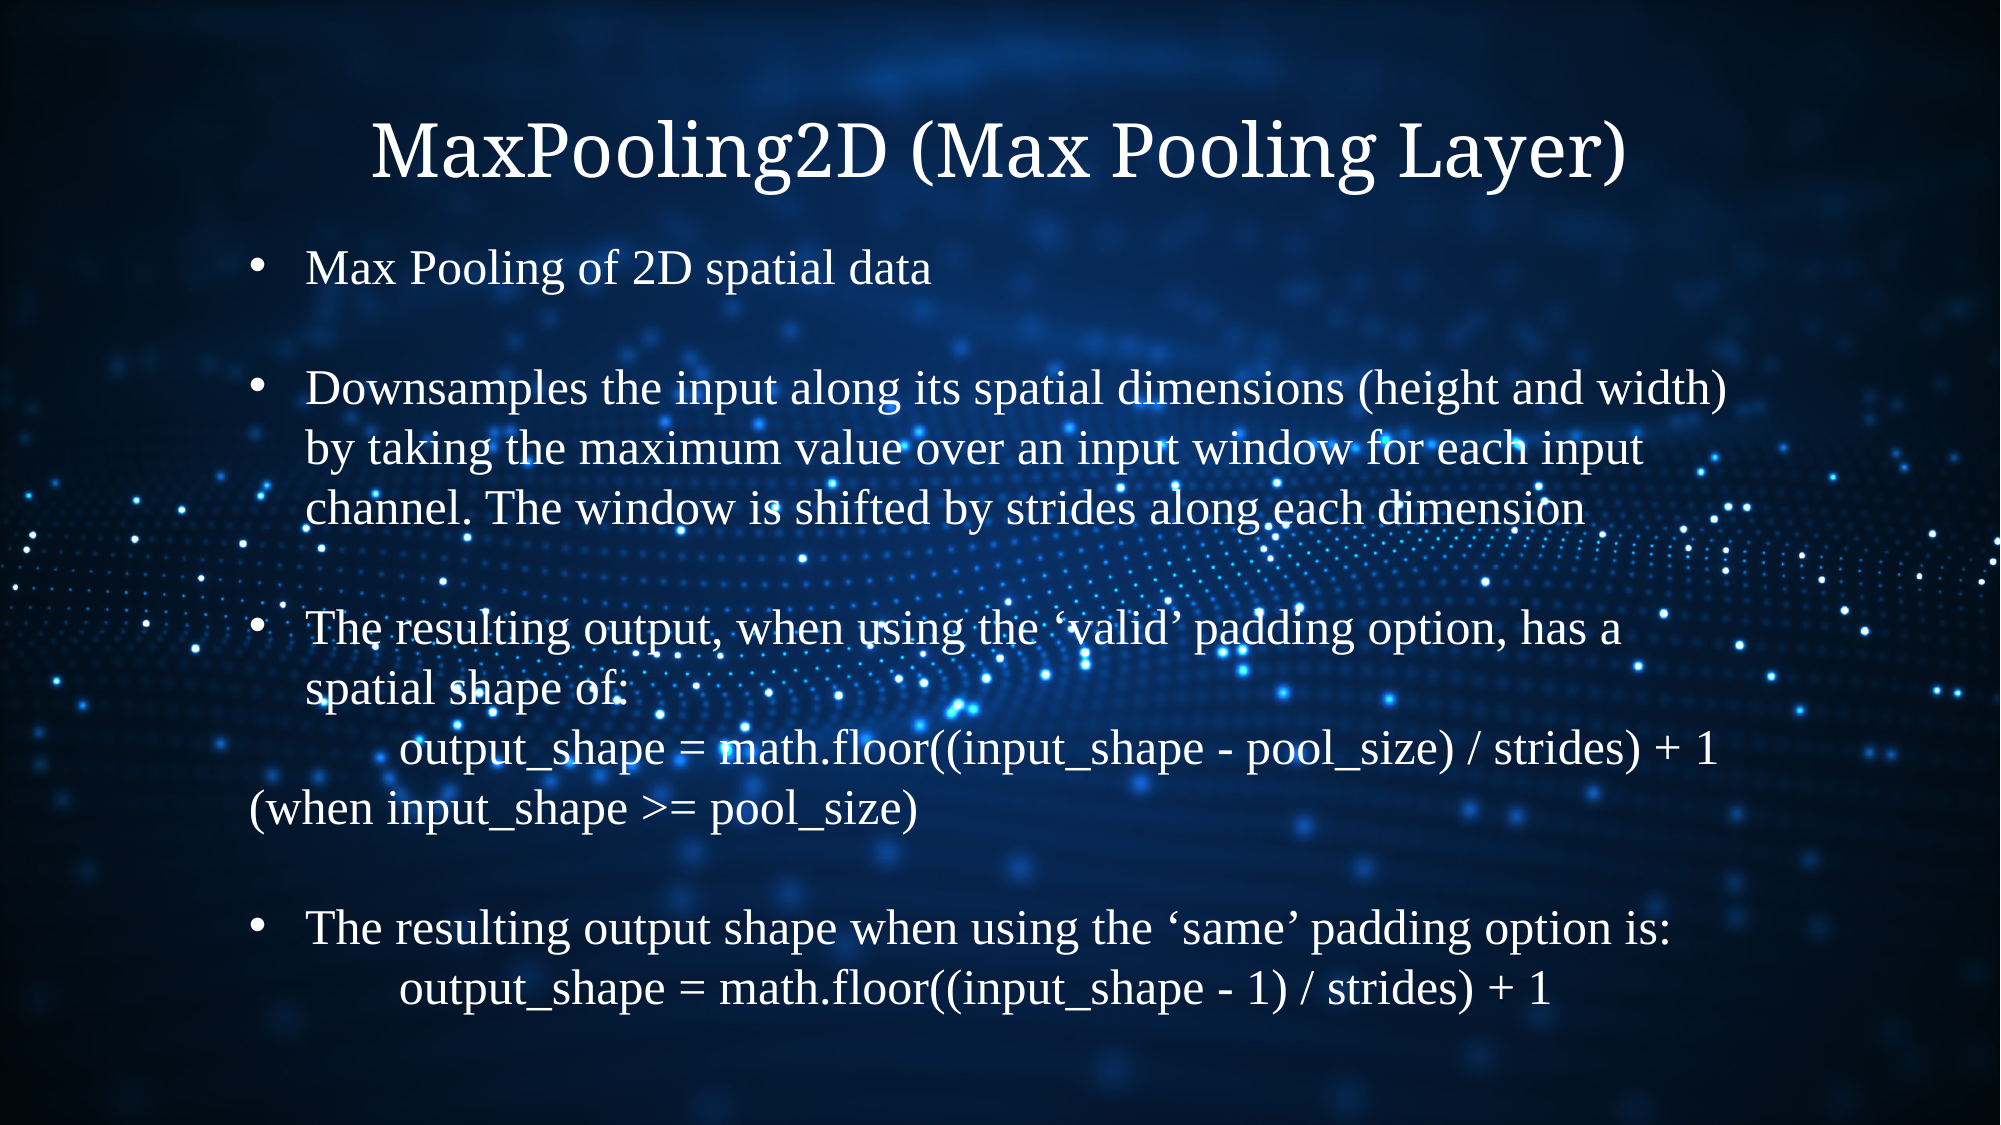

MaxPooling2D (Max Pooling Layer)
Max Pooling of 2D spatial data

Downsamples the input along its spatial dimensions (height and width) by taking the maximum value over an input window for each input channel. The window is shifted by strides along each dimension

The resulting output, when using the ‘valid’ padding option, has a spatial shape of:
	output_shape = math.floor((input_shape - pool_size) / strides) + 1 	(when input_shape >= pool_size)

The resulting output shape when using the ‘same’ padding option is:
	output_shape = math.floor((input_shape - 1) / strides) + 1